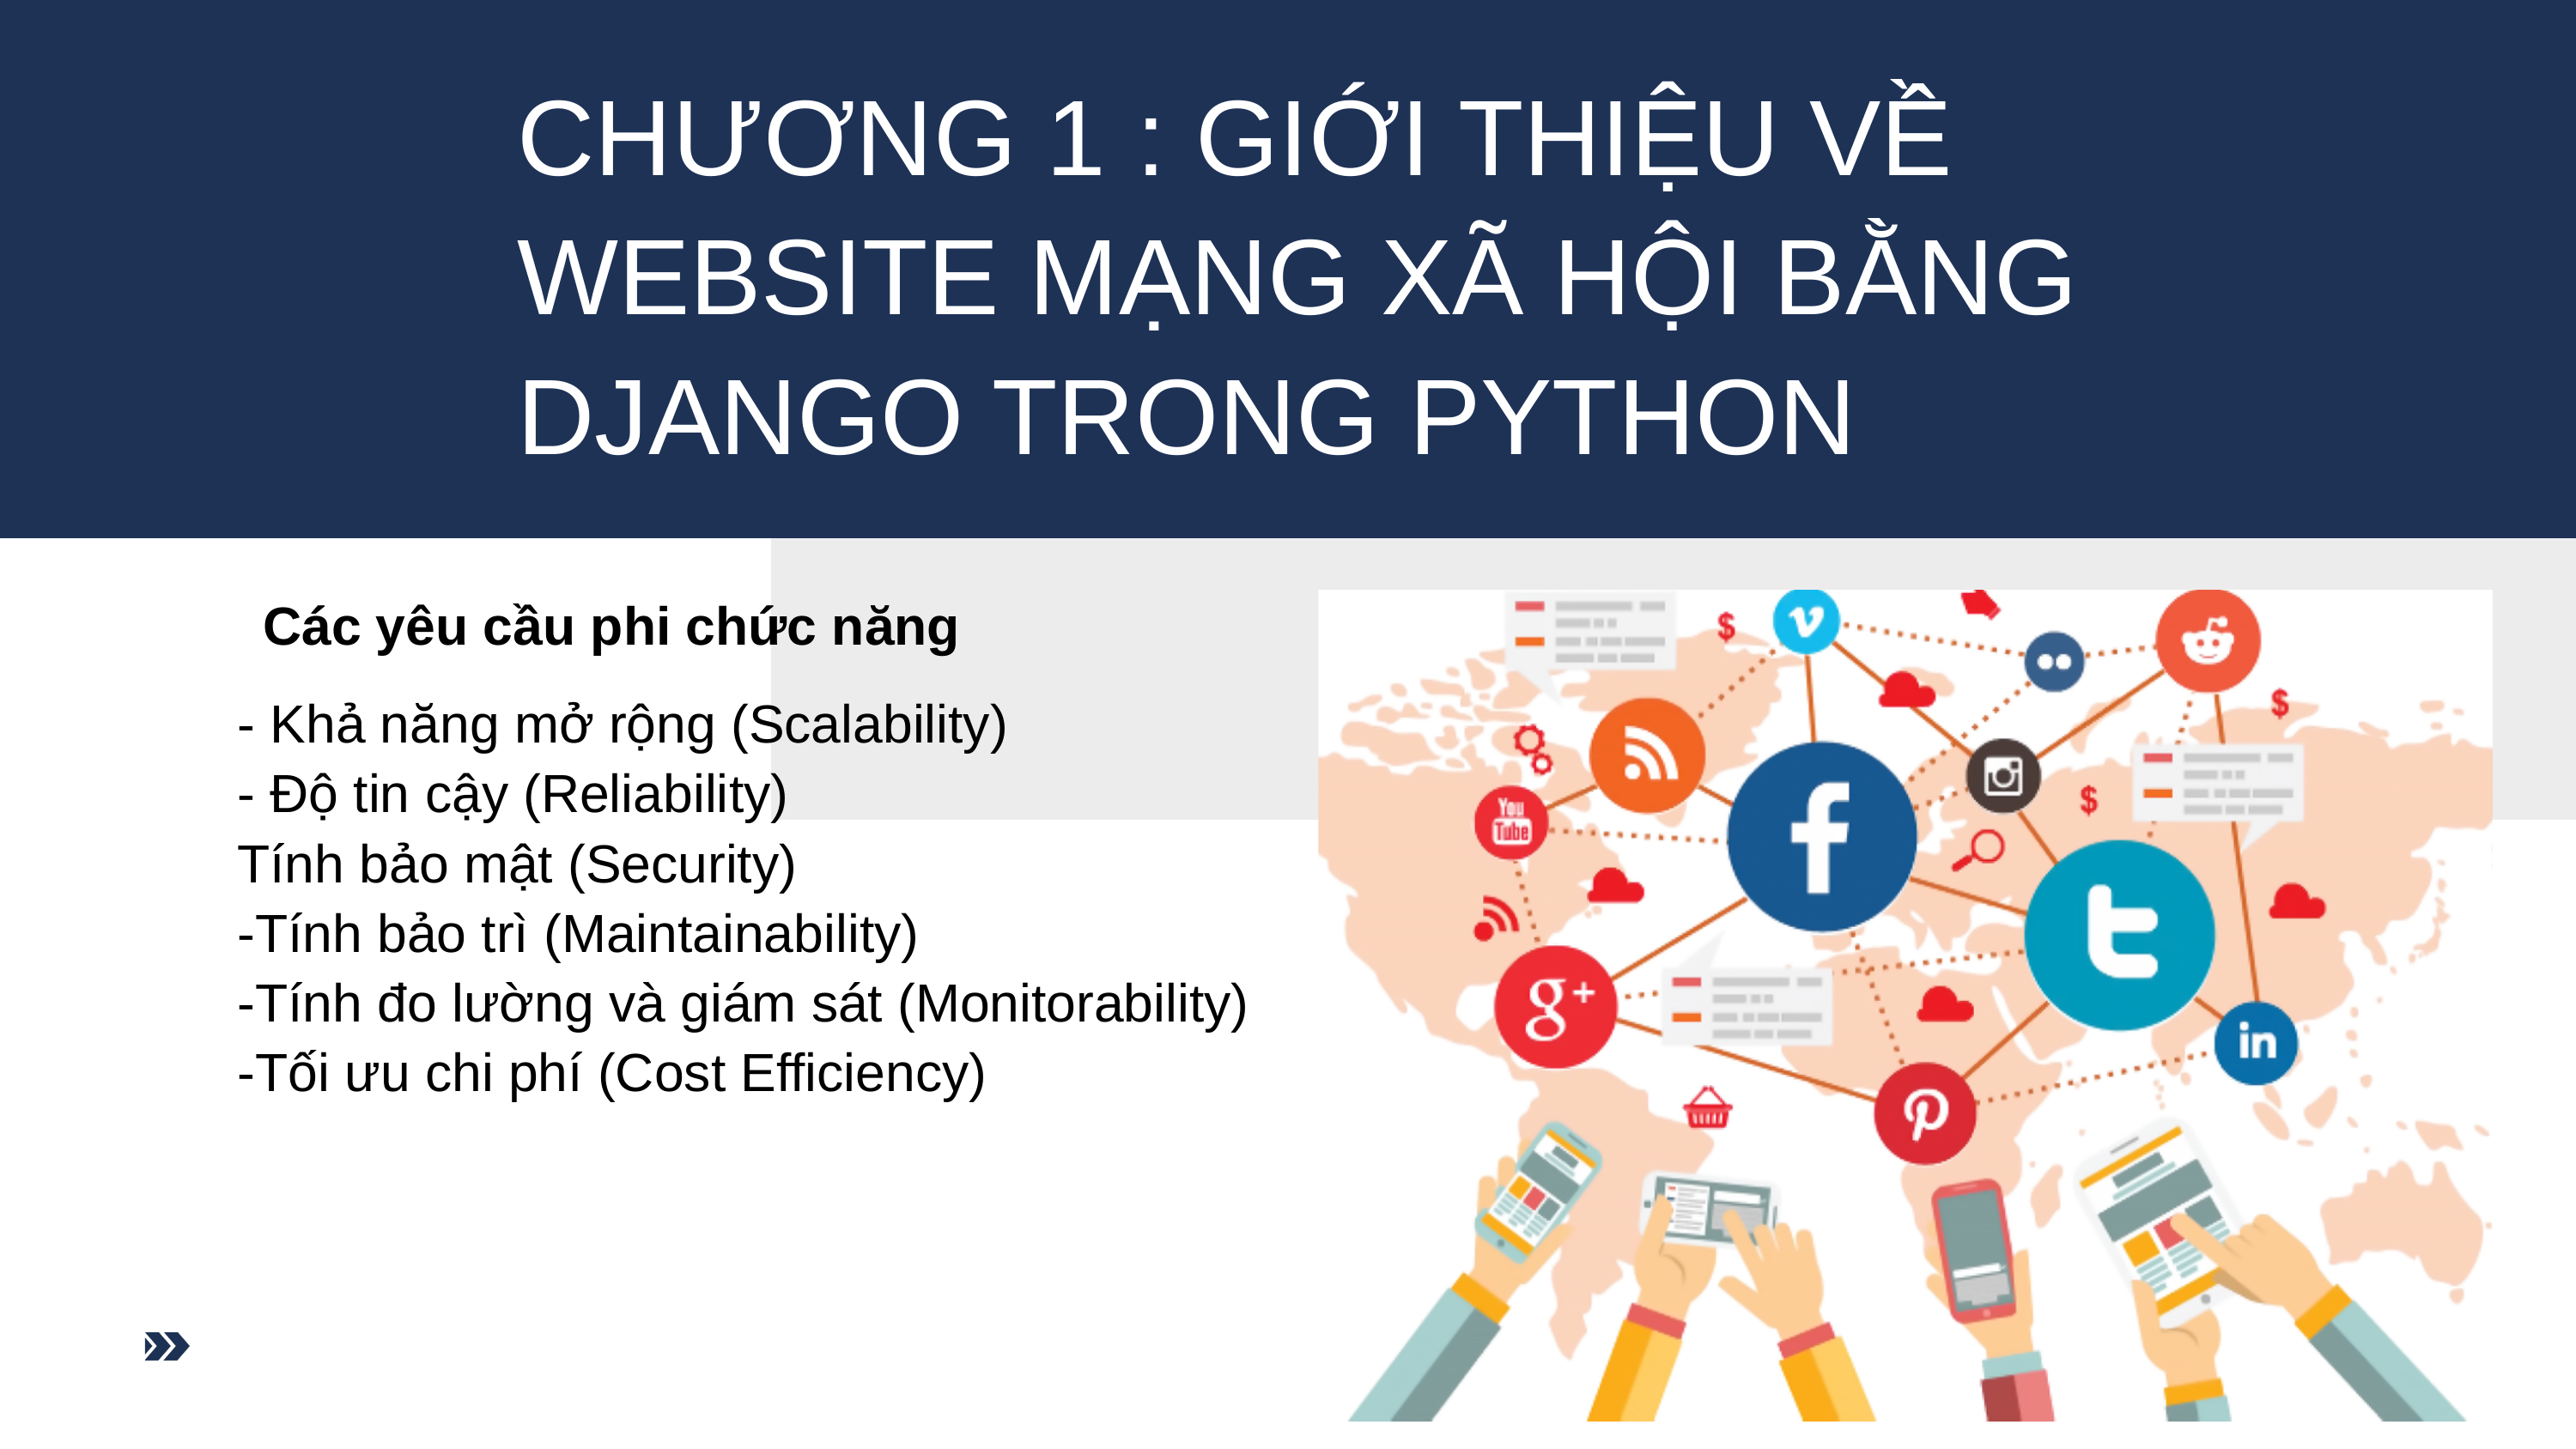

CHƯƠNG 1 : GIỚI THIỆU VỀ WEBSITE MẠNG XÃ HỘI BẰNG DJANGO TRONG PYTHON

 Các yêu cầu phi chức năng

- Khả năng mở rộng (Scalability)
- Độ tin cậy (Reliability)
Tính bảo mật (Security)
-Tính bảo trì (Maintainability)
-Tính đo lường và giám sát (Monitorability)
-Tối ưu chi phí (Cost Efficiency)